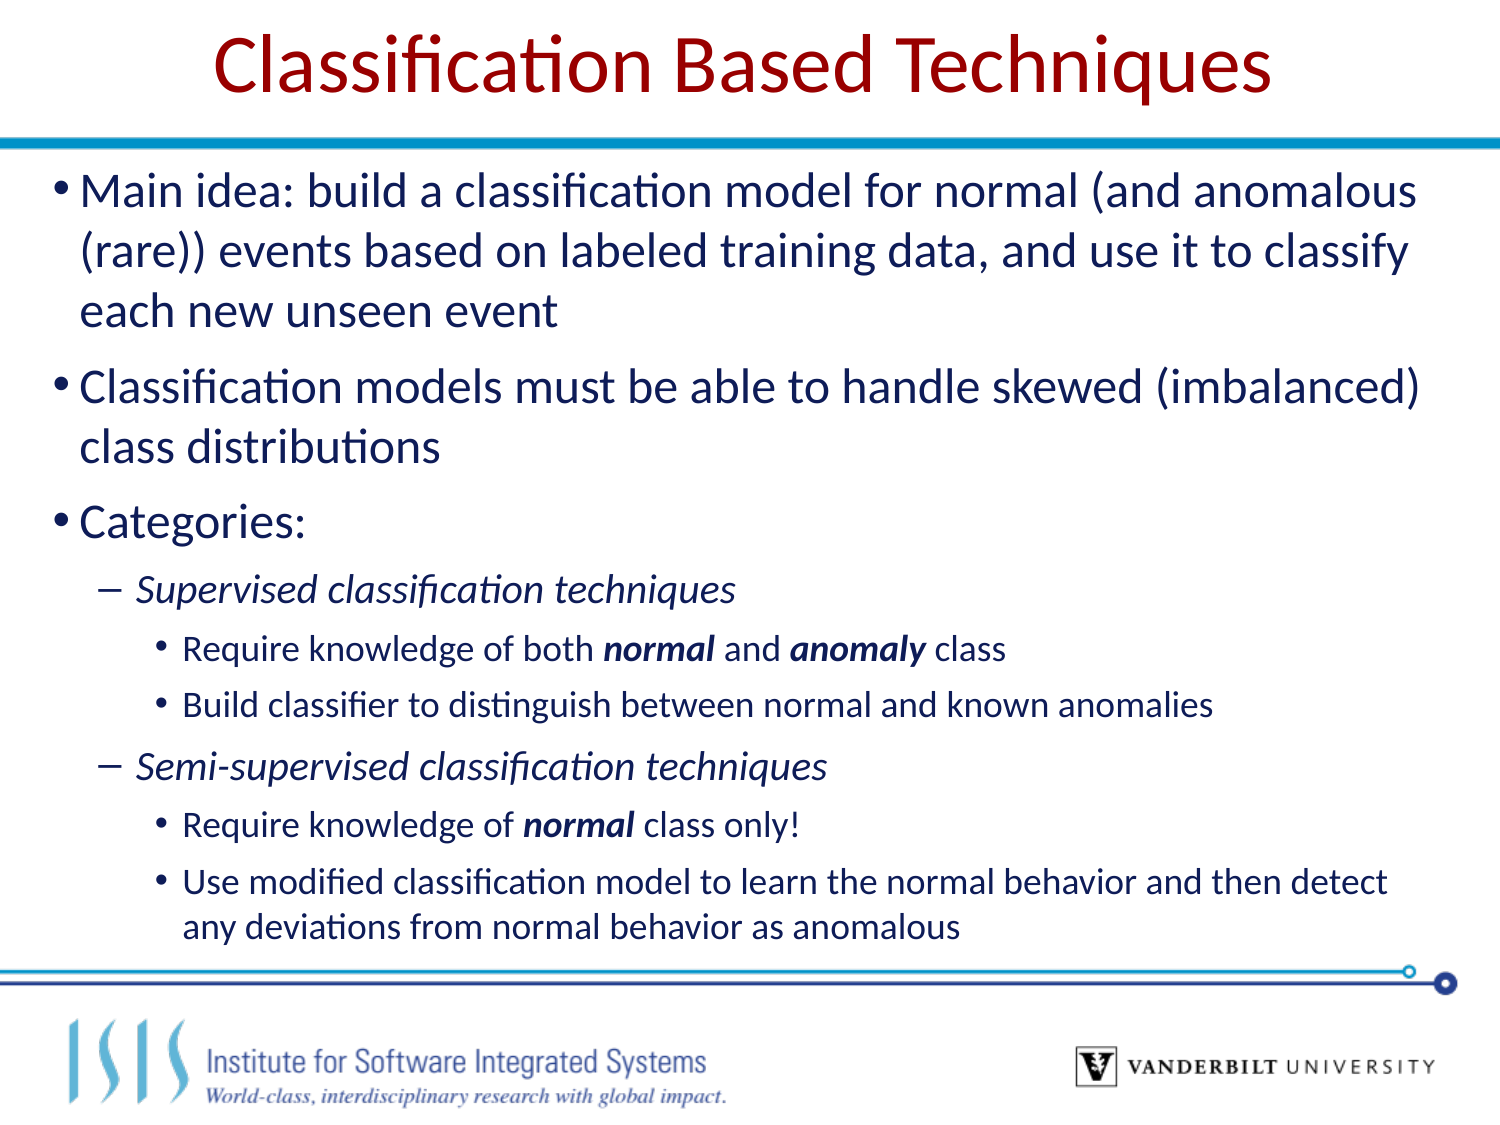

# Classification Based Techniques
Main idea: build a classification model for normal (and anomalous (rare)) events based on labeled training data, and use it to classify each new unseen event
Classification models must be able to handle skewed (imbalanced) class distributions
Categories:
Supervised classification techniques
Require knowledge of both normal and anomaly class
Build classifier to distinguish between normal and known anomalies
Semi-supervised classification techniques
Require knowledge of normal class only!
Use modified classification model to learn the normal behavior and then detect any deviations from normal behavior as anomalous